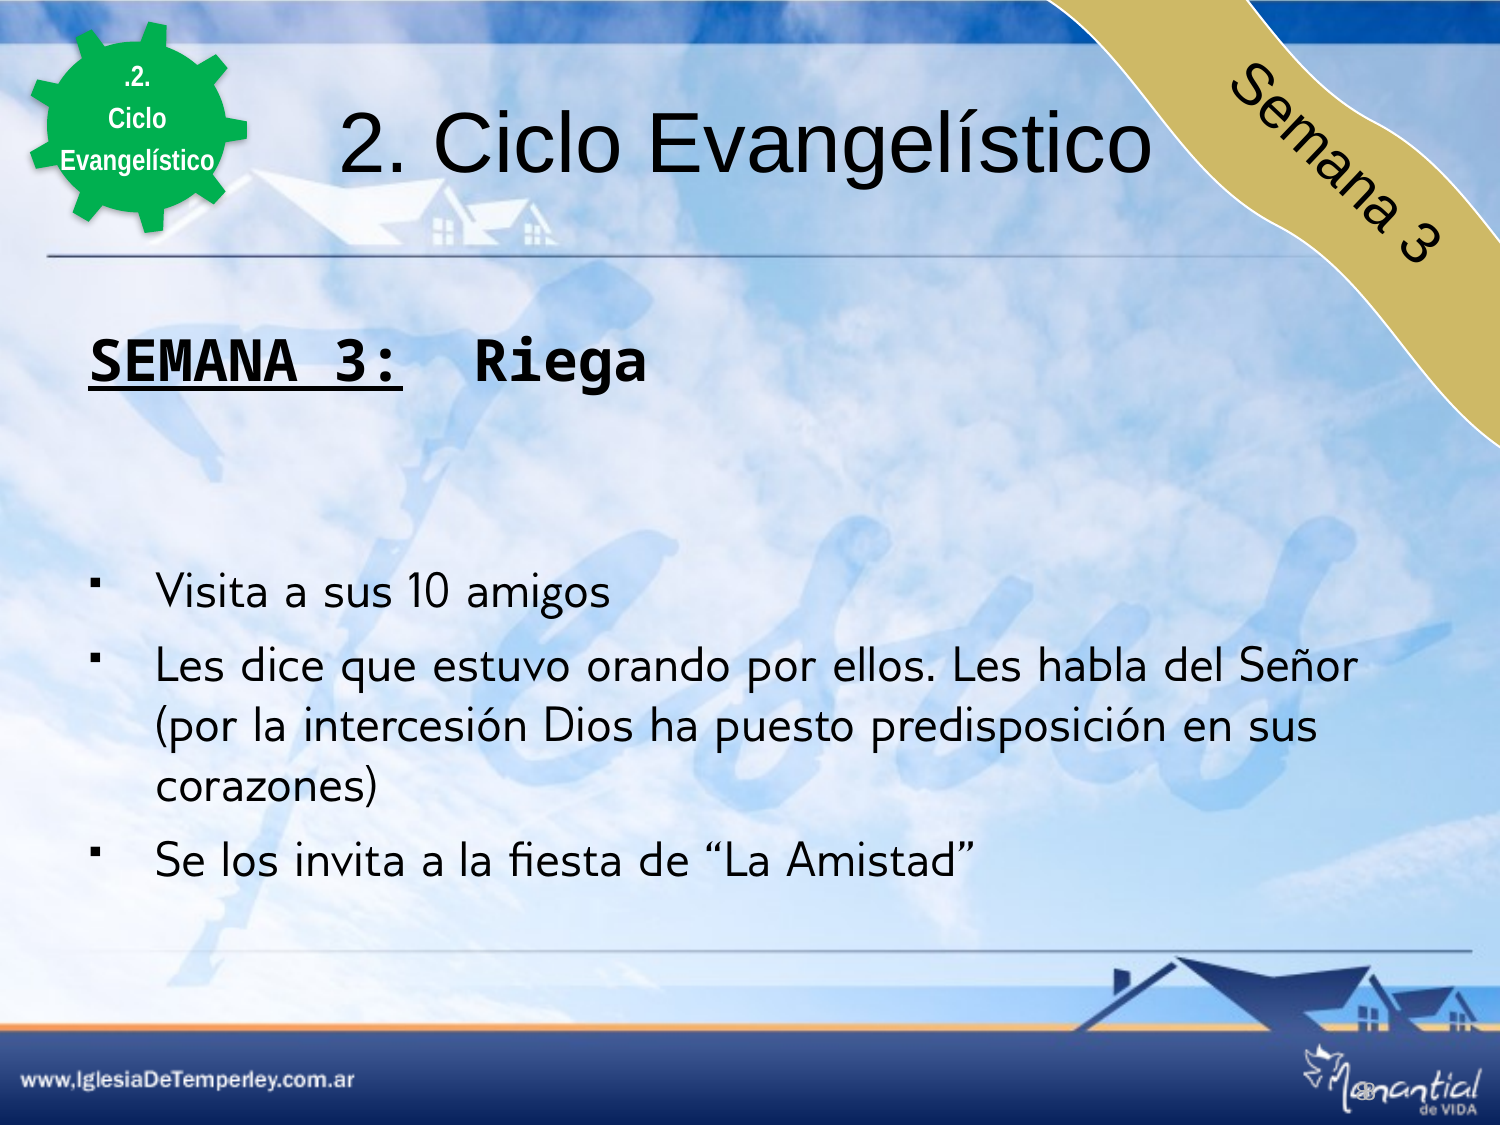

# 2. Ciclo Evangelístico

.2.
Ciclo
Evangelístico
Semana 3
SEMANA 3:  Riega

Visita a sus 10 amigos
Les dice que estuvo orando por ellos. Les habla del Señor (por la intercesión Dios ha puesto predisposición en sus corazones)
Se los invita a la fiesta de “La Amistad”

8
8